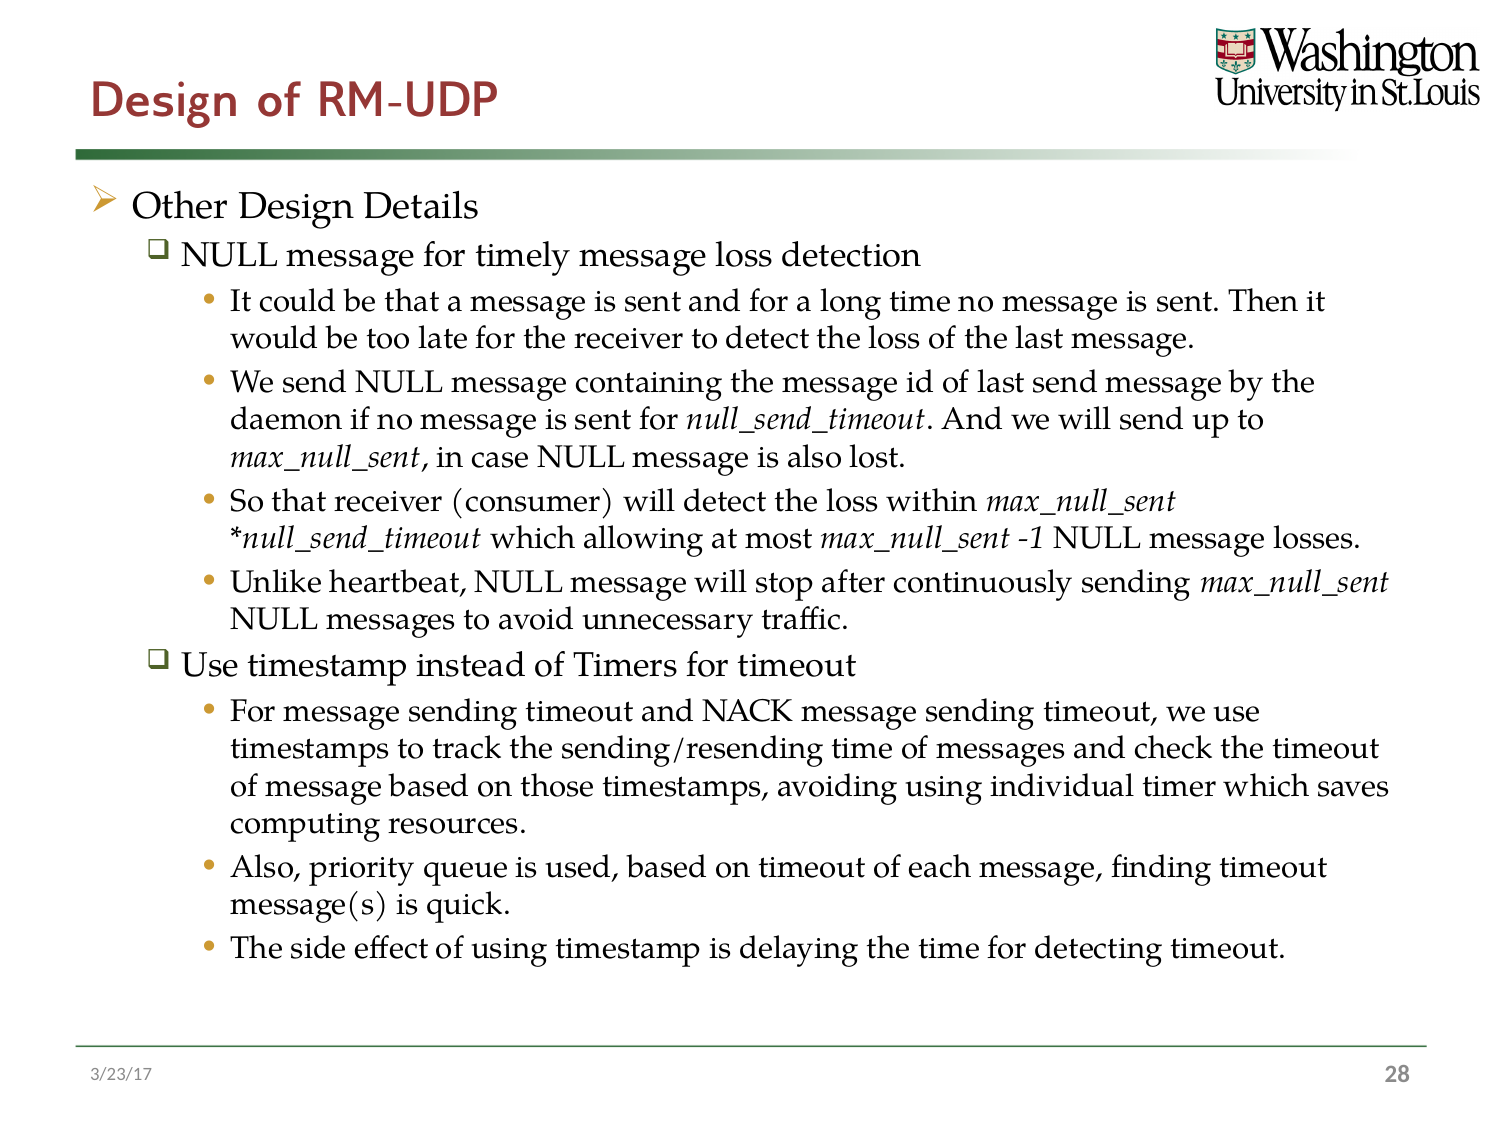

# Design of RM-UDP
Other Design Details
NULL message for timely message loss detection
It could be that a message is sent and for a long time no message is sent. Then it would be too late for the receiver to detect the loss of the last message.
We send NULL message containing the message id of last send message by the daemon if no message is sent for null_send_timeout. And we will send up to max_null_sent, in case NULL message is also lost.
So that receiver (consumer) will detect the loss within max_null_sent *null_send_timeout which allowing at most max_null_sent -1 NULL message losses.
Unlike heartbeat, NULL message will stop after continuously sending max_null_sent NULL messages to avoid unnecessary traffic.
Use timestamp instead of Timers for timeout
For message sending timeout and NACK message sending timeout, we use timestamps to track the sending/resending time of messages and check the timeout of message based on those timestamps, avoiding using individual timer which saves computing resources.
Also, priority queue is used, based on timeout of each message, finding timeout message(s) is quick.
The side effect of using timestamp is delaying the time for detecting timeout.
3/23/17
28